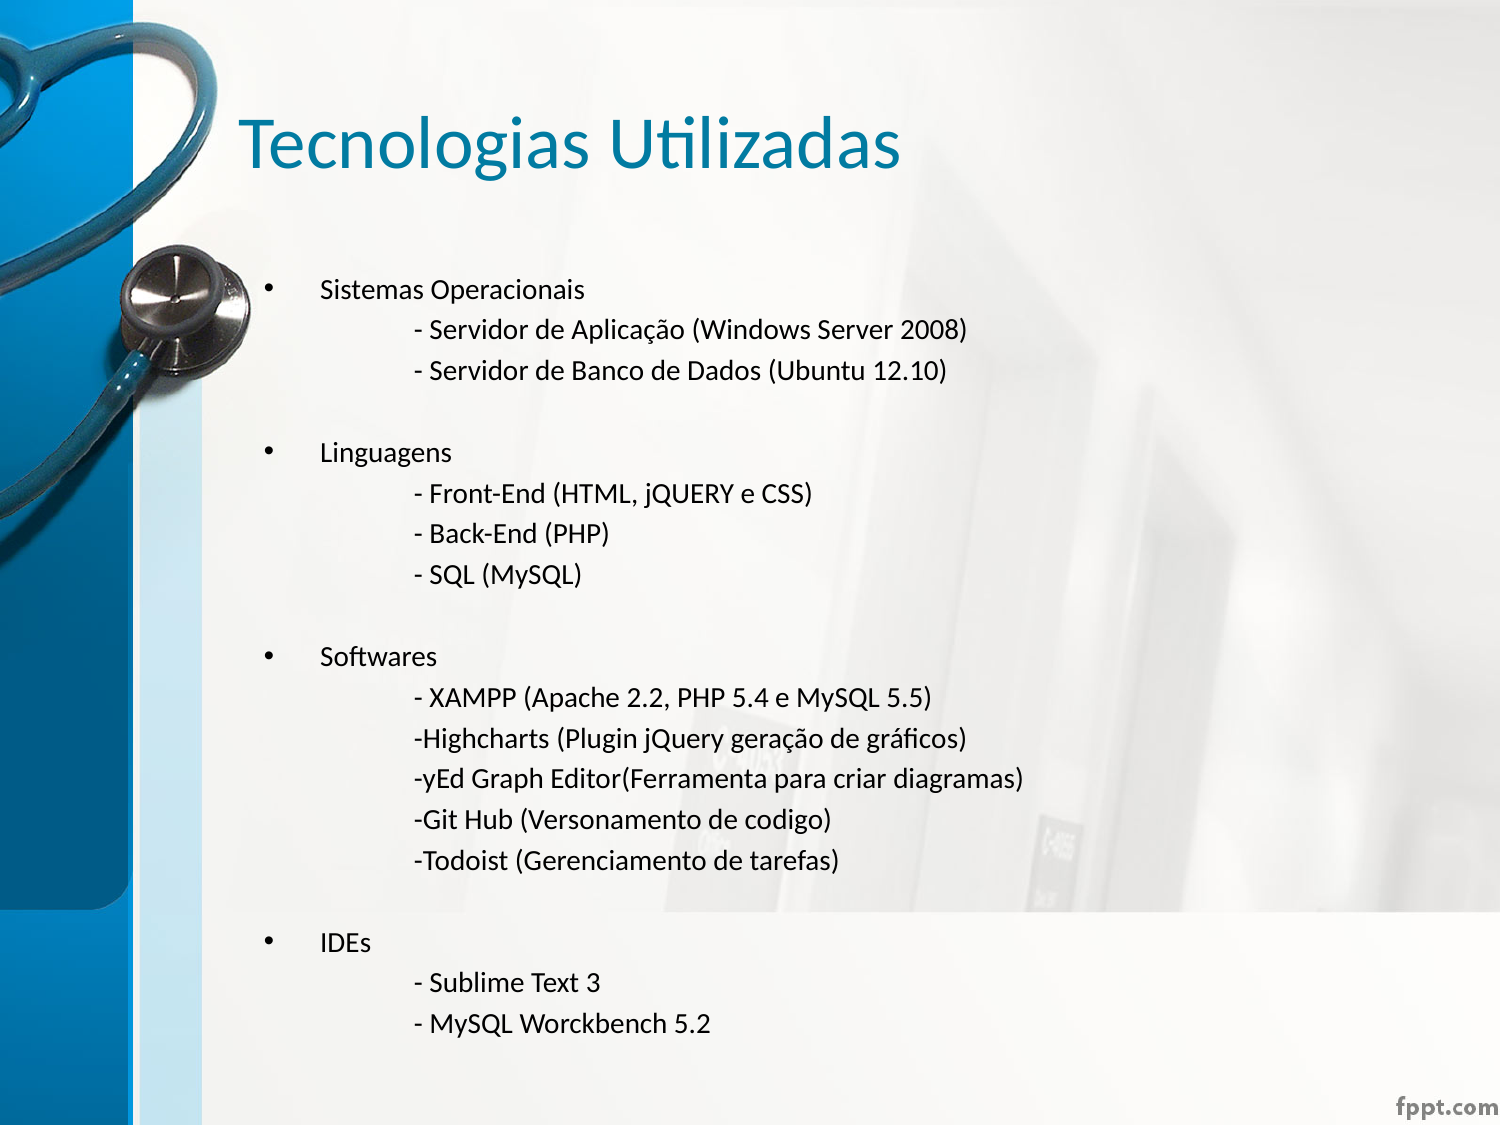

# Tecnologias Utilizadas
Sistemas Operacionais
	- Servidor de Aplicação (Windows Server 2008)
	- Servidor de Banco de Dados (Ubuntu 12.10)

Linguagens
	- Front-End (HTML, jQUERY e CSS)
	- Back-End (PHP)
	- SQL (MySQL)

Softwares
	- XAMPP (Apache 2.2, PHP 5.4 e MySQL 5.5)
	-Highcharts (Plugin jQuery geração de gráficos)
	-yEd Graph Editor(Ferramenta para criar diagramas)
	-Git Hub (Versonamento de codigo)
	-Todoist (Gerenciamento de tarefas)

IDEs
	- Sublime Text 3
	- MySQL Worckbench 5.2